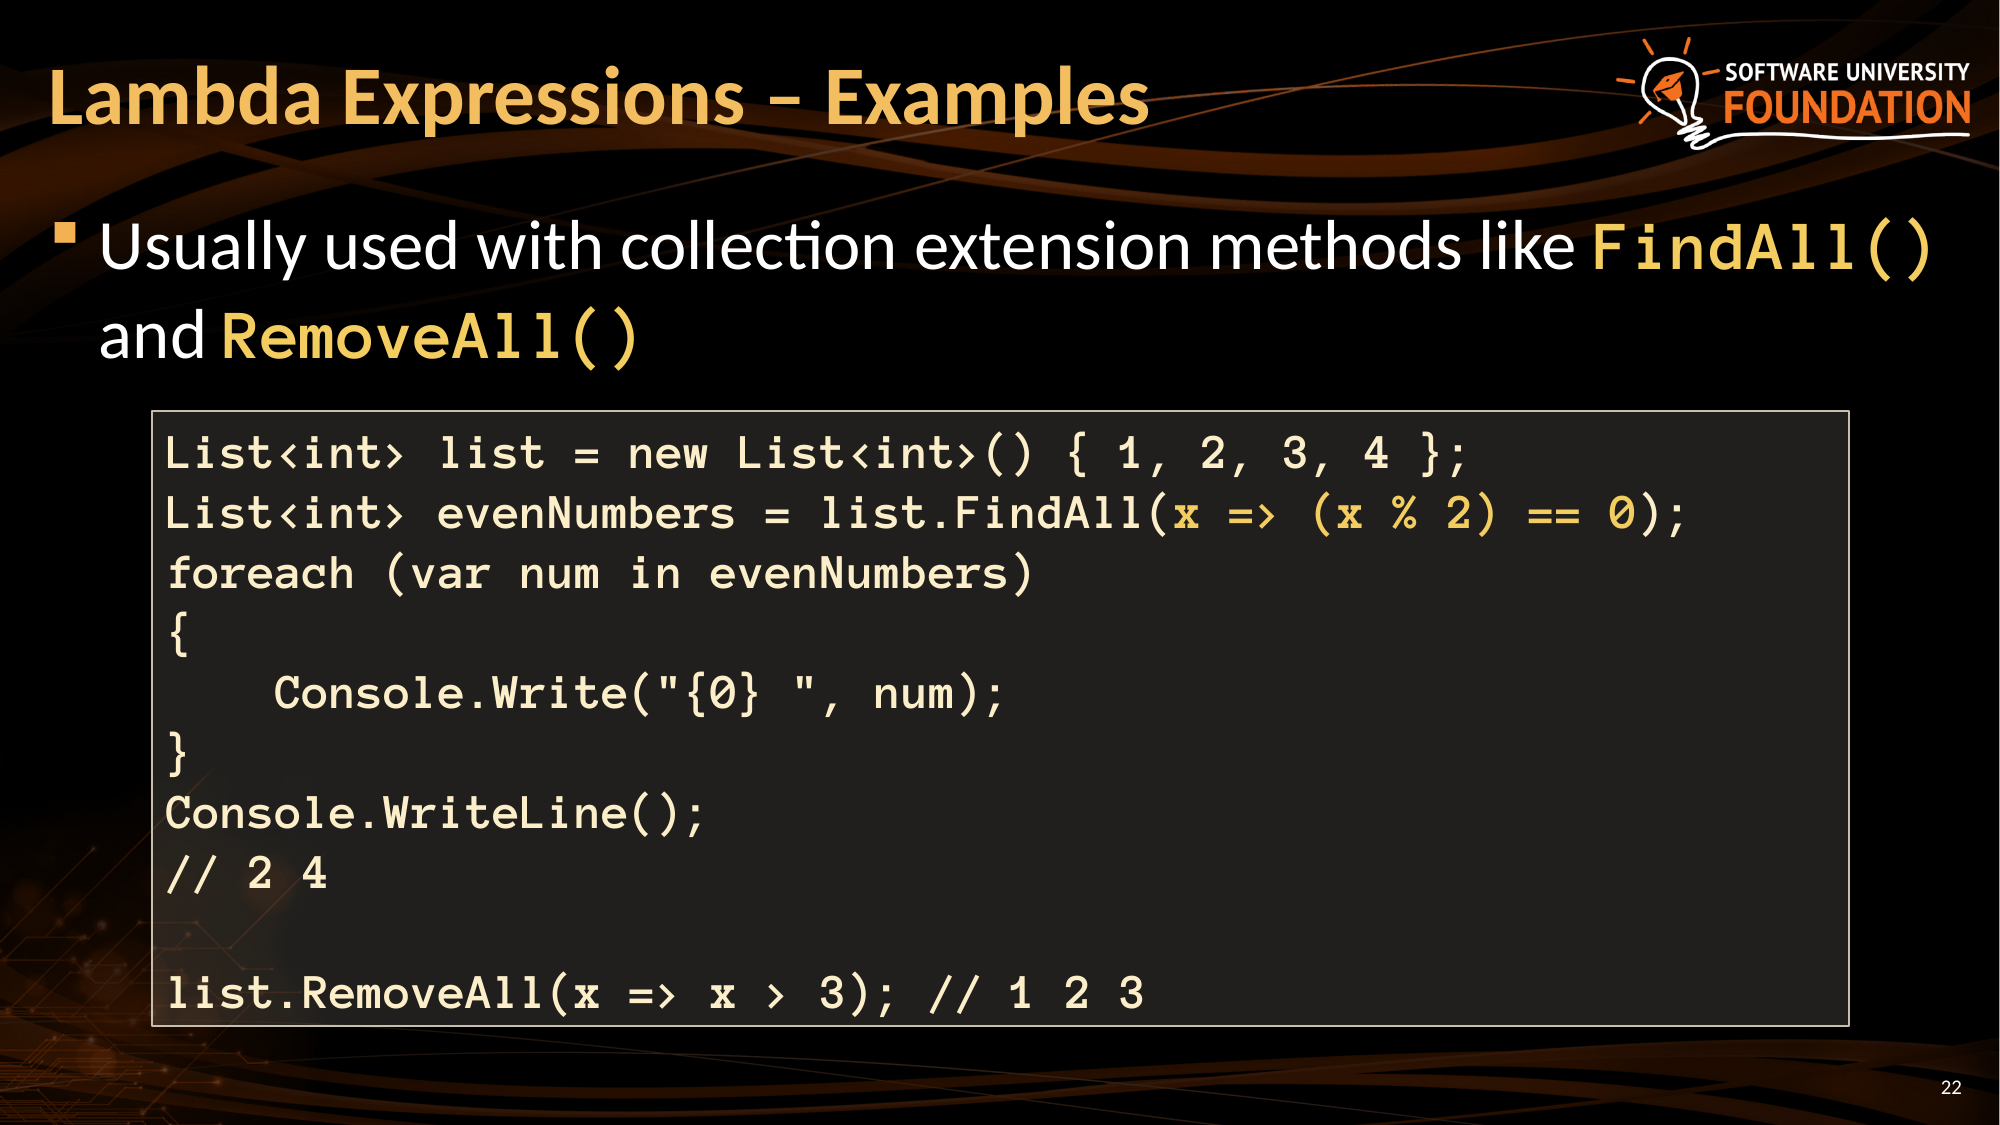

# Lambda Expressions – Examples
Usually used with collection extension methods like FindAll() and RemoveAll()
List<int> list = new List<int>() { 1, 2, 3, 4 };
List<int> evenNumbers = list.FindAll(x => (x % 2) == 0);
foreach (var num in evenNumbers)
{
    Console.Write("{0} ", num);
}
Console.WriteLine();
// 2 4

list.RemoveAll(x => x > 3); // 1 2 3
22